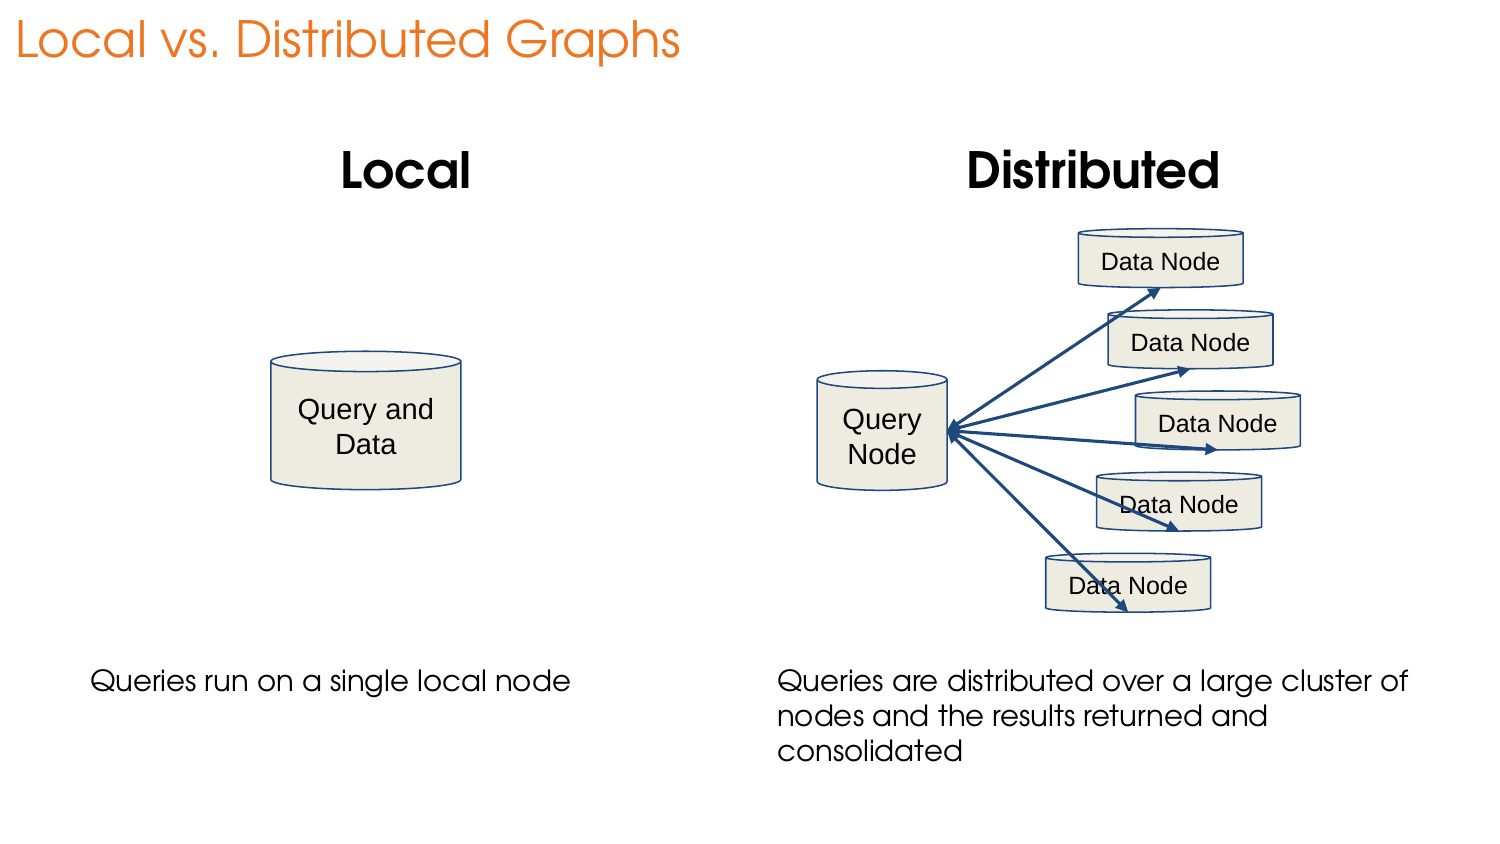

Local vs. Distributed Graphs
Local
Distributed
Data Node
Data Node
Query and Data
Query Node
Data Node
Data Node
Data Node
Queries run on a single local node
Queries are distributed over a large cluster of nodes and the results returned and consolidated